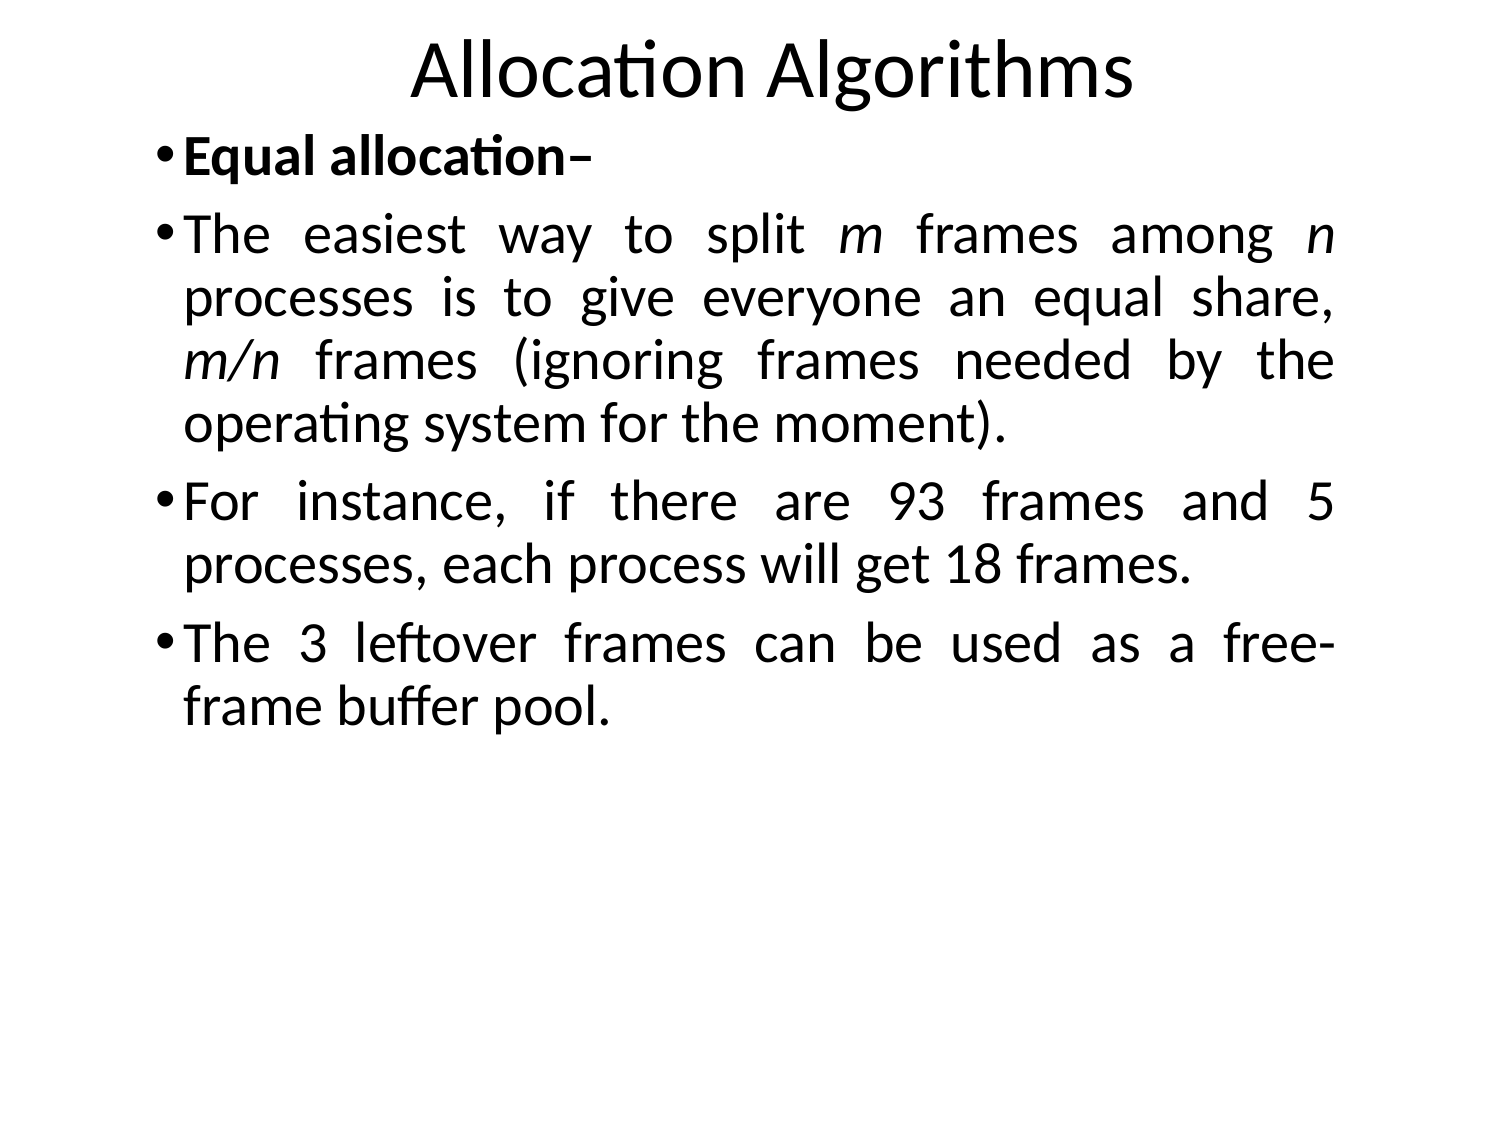

# Allocation Algorithms
Equal allocation–
The easiest way to split m frames among n processes is to give everyone an equal share, m/n frames (ignoring frames needed by the operating system for the moment).
For instance, if there are 93 frames and 5 processes, each process will get 18 frames.
The 3 leftover frames can be used as a free-frame buffer pool.